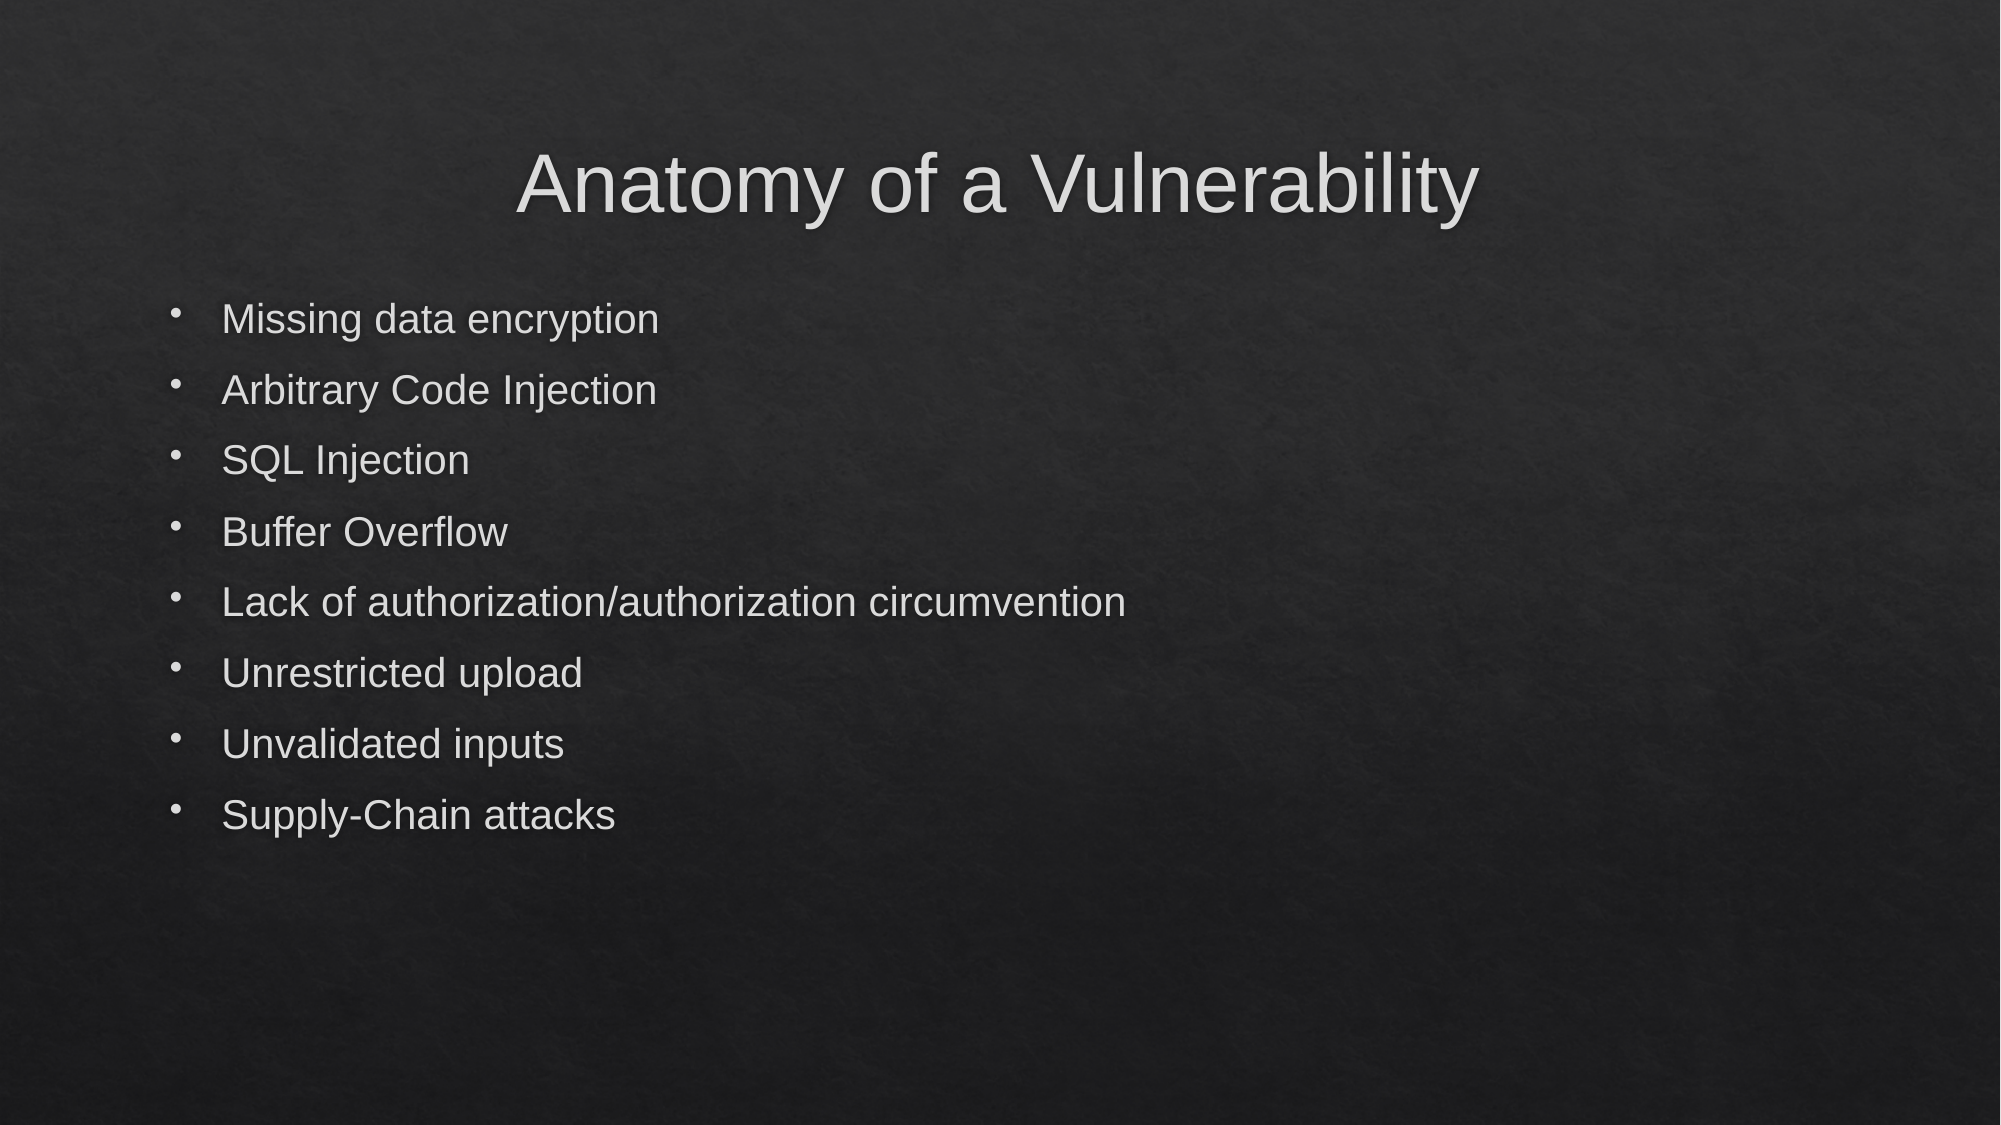

# Anatomy of a Vulnerability
Missing data encryption
Arbitrary Code Injection
SQL Injection
Buffer Overflow
Lack of authorization/authorization circumvention
Unrestricted upload
Unvalidated inputs
Supply-Chain attacks